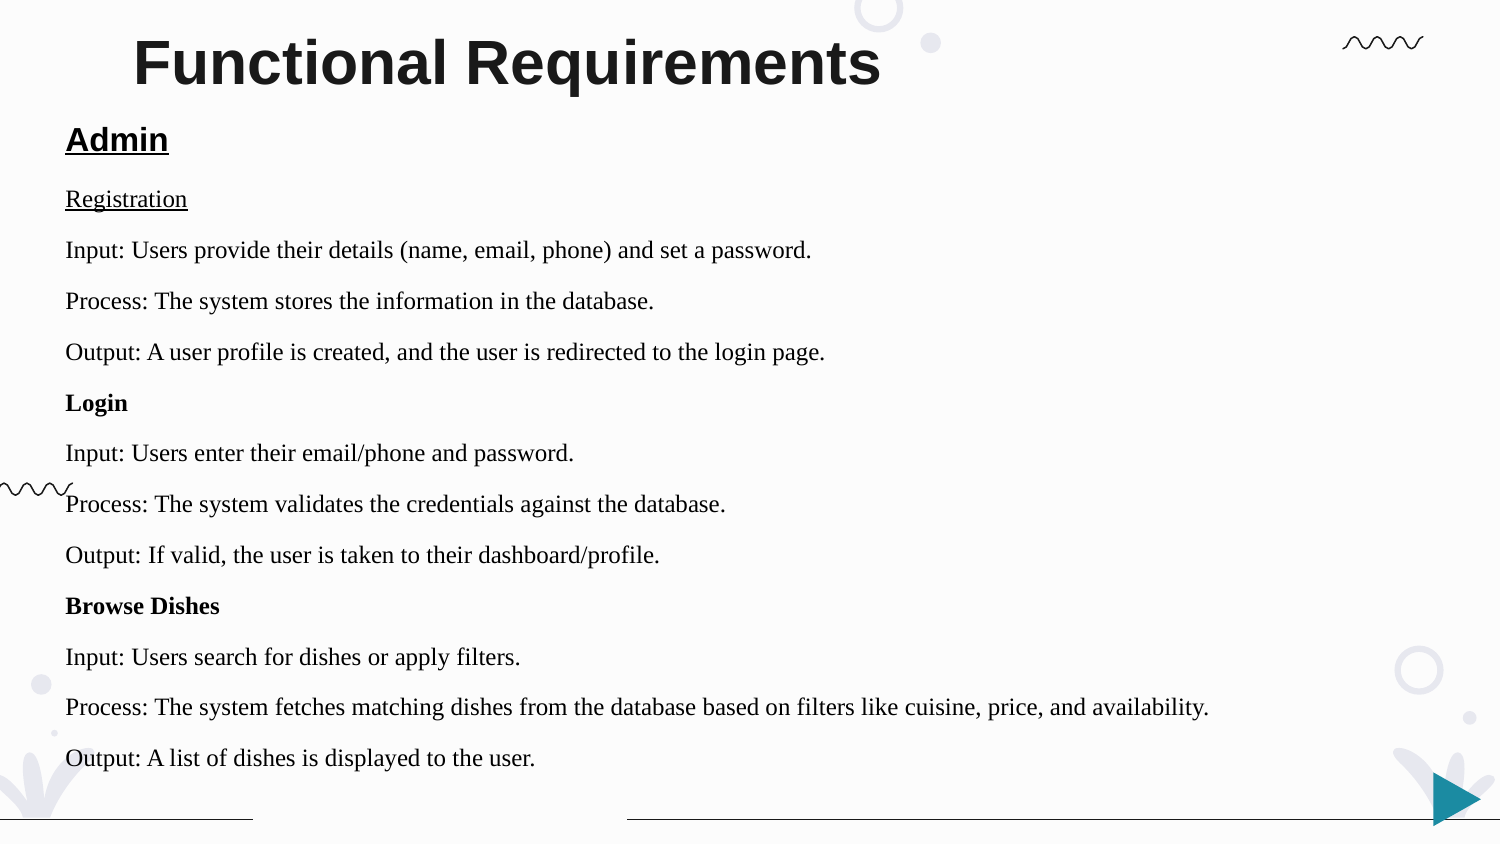

# Functional Requirements
Admin
Registration
Input: Users provide their details (name, email, phone) and set a password.
Process: The system stores the information in the database.
Output: A user profile is created, and the user is redirected to the login page.
Login
Input: Users enter their email/phone and password.
Process: The system validates the credentials against the database.
Output: If valid, the user is taken to their dashboard/profile.
Browse Dishes
Input: Users search for dishes or apply filters.
Process: The system fetches matching dishes from the database based on filters like cuisine, price, and availability.
Output: A list of dishes is displayed to the user.